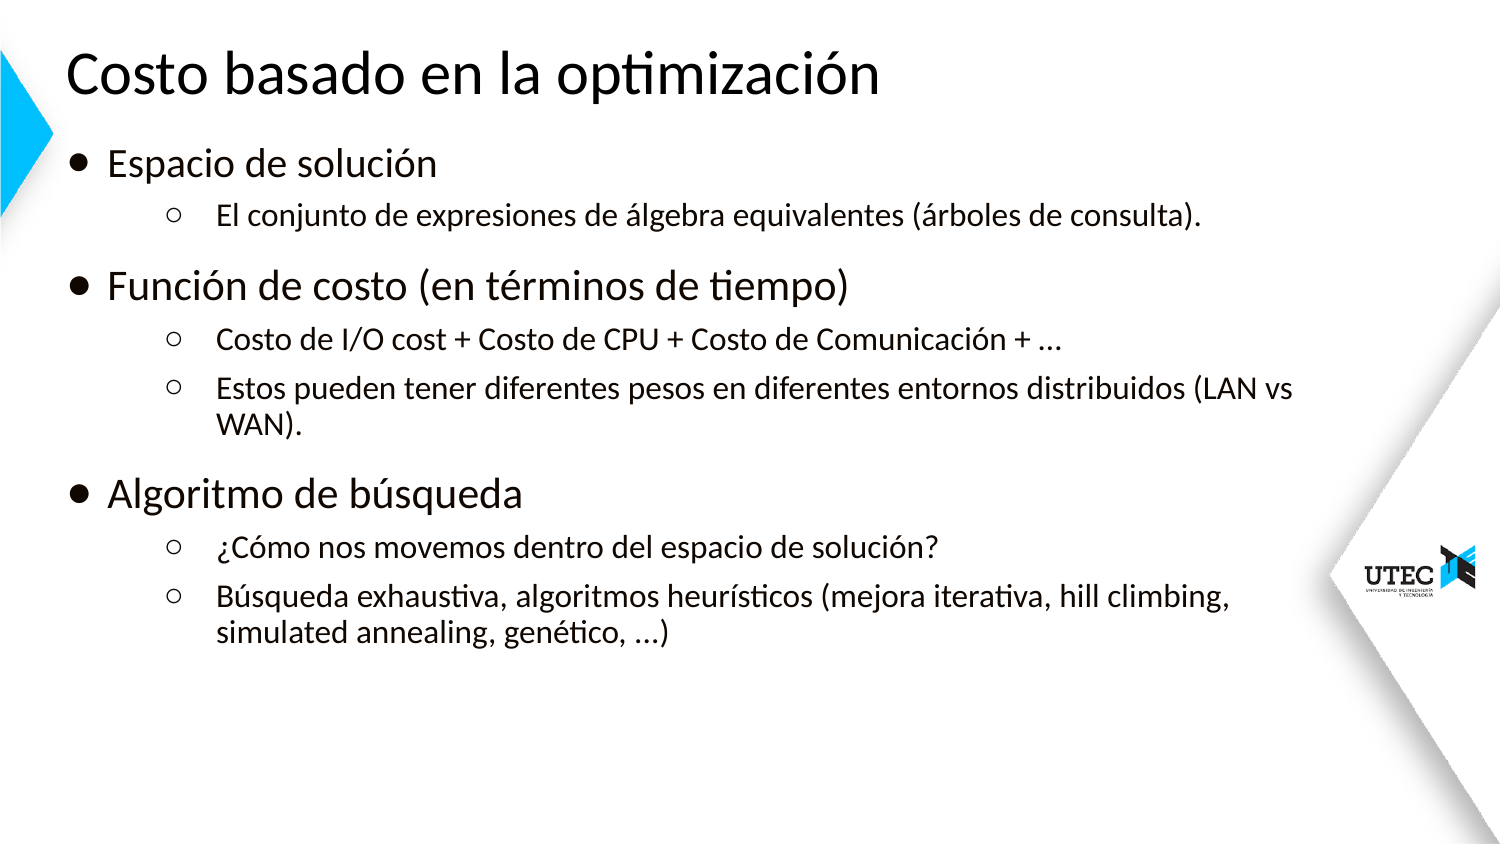

# Costo basado en la optimización
Espacio de solución
El conjunto de expresiones de álgebra equivalentes (árboles de consulta).
Función de costo (en términos de tiempo)
Costo de I/O cost + Costo de CPU + Costo de Comunicación + …
Estos pueden tener diferentes pesos en diferentes entornos distribuidos (LAN vs WAN).
Algoritmo de búsqueda
¿Cómo nos movemos dentro del espacio de solución?
Búsqueda exhaustiva, algoritmos heurísticos (mejora iterativa, hill climbing, simulated annealing, genético, ...)